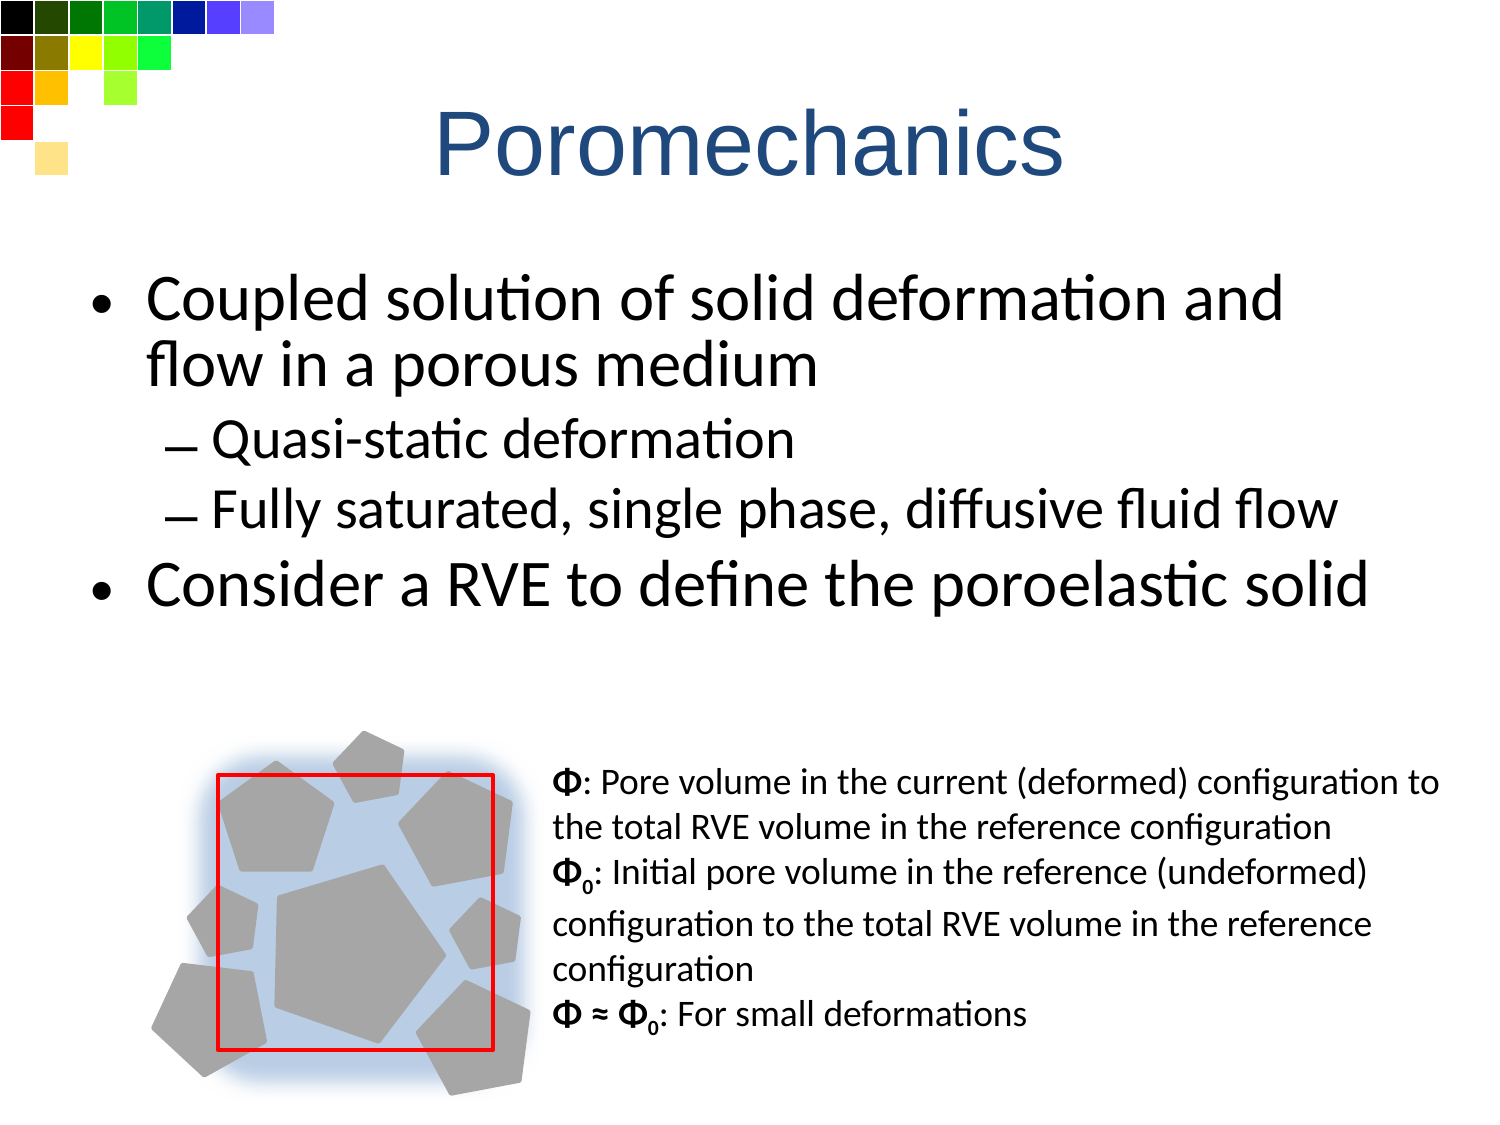

|  |  |  |  |  |  |  |  |
| --- | --- | --- | --- | --- | --- | --- | --- |
|  |  |  |  |  |  |  |  |
|  |  |  |  |  |  |  |  |
|  |  |  |  |  |  |  |  |
|  |  |  |  |  |  |  |  |
# Poromechanics
Coupled solution of solid deformation and flow in a porous medium
Quasi-static deformation
Fully saturated, single phase, diffusive fluid flow
Consider a RVE to define the poroelastic solid

Φ: Pore volume in the current (deformed) configuration to the total RVE volume in the reference configuration
Φ0: Initial pore volume in the reference (undeformed) configuration to the total RVE volume in the reference configuration
Φ ≈ Φ0: For small deformations